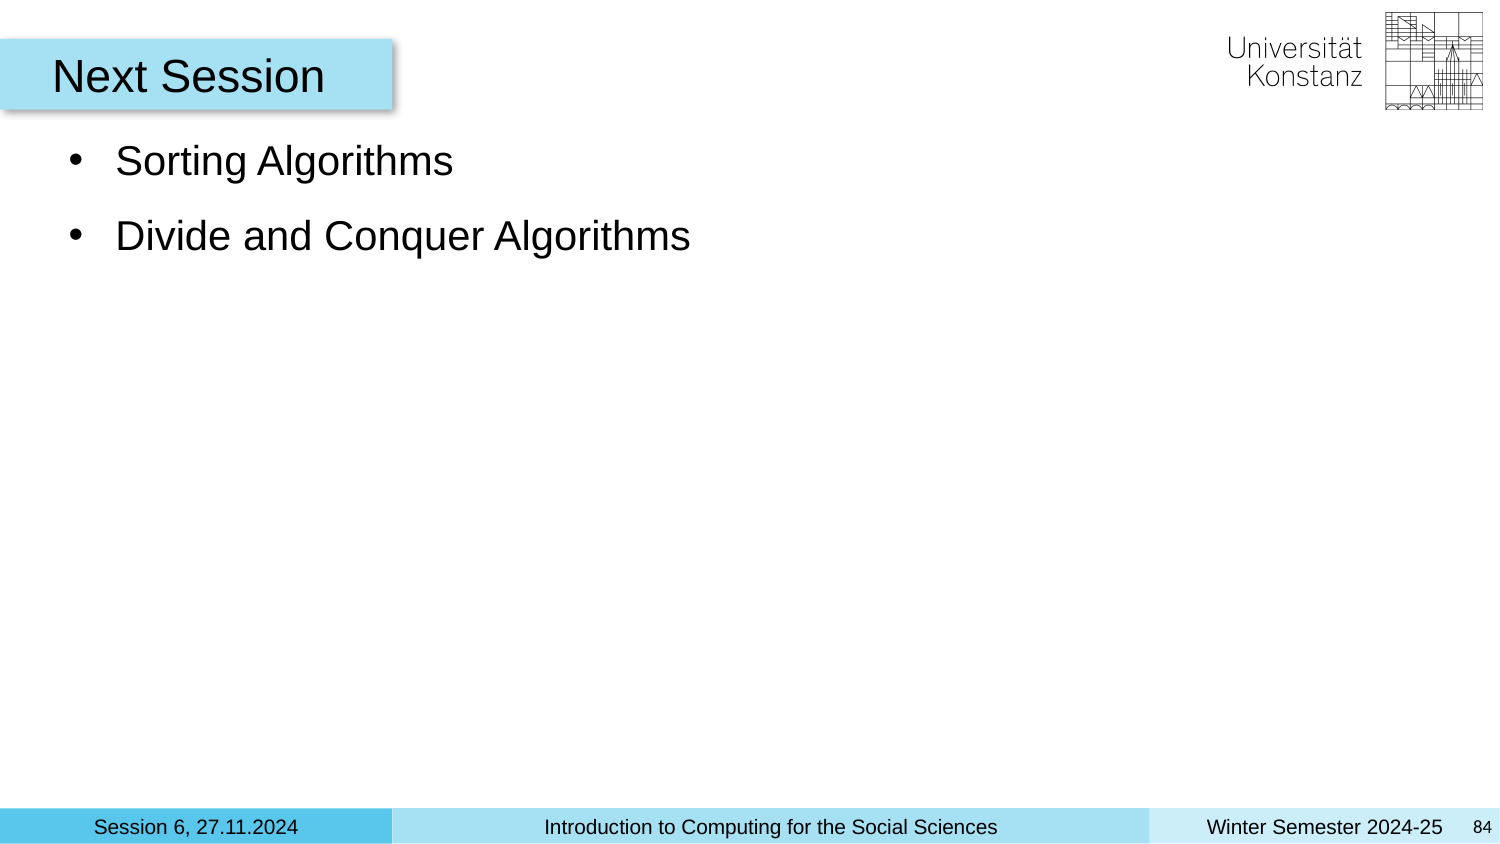

Next Session
Sorting Algorithms
Divide and Conquer Algorithms